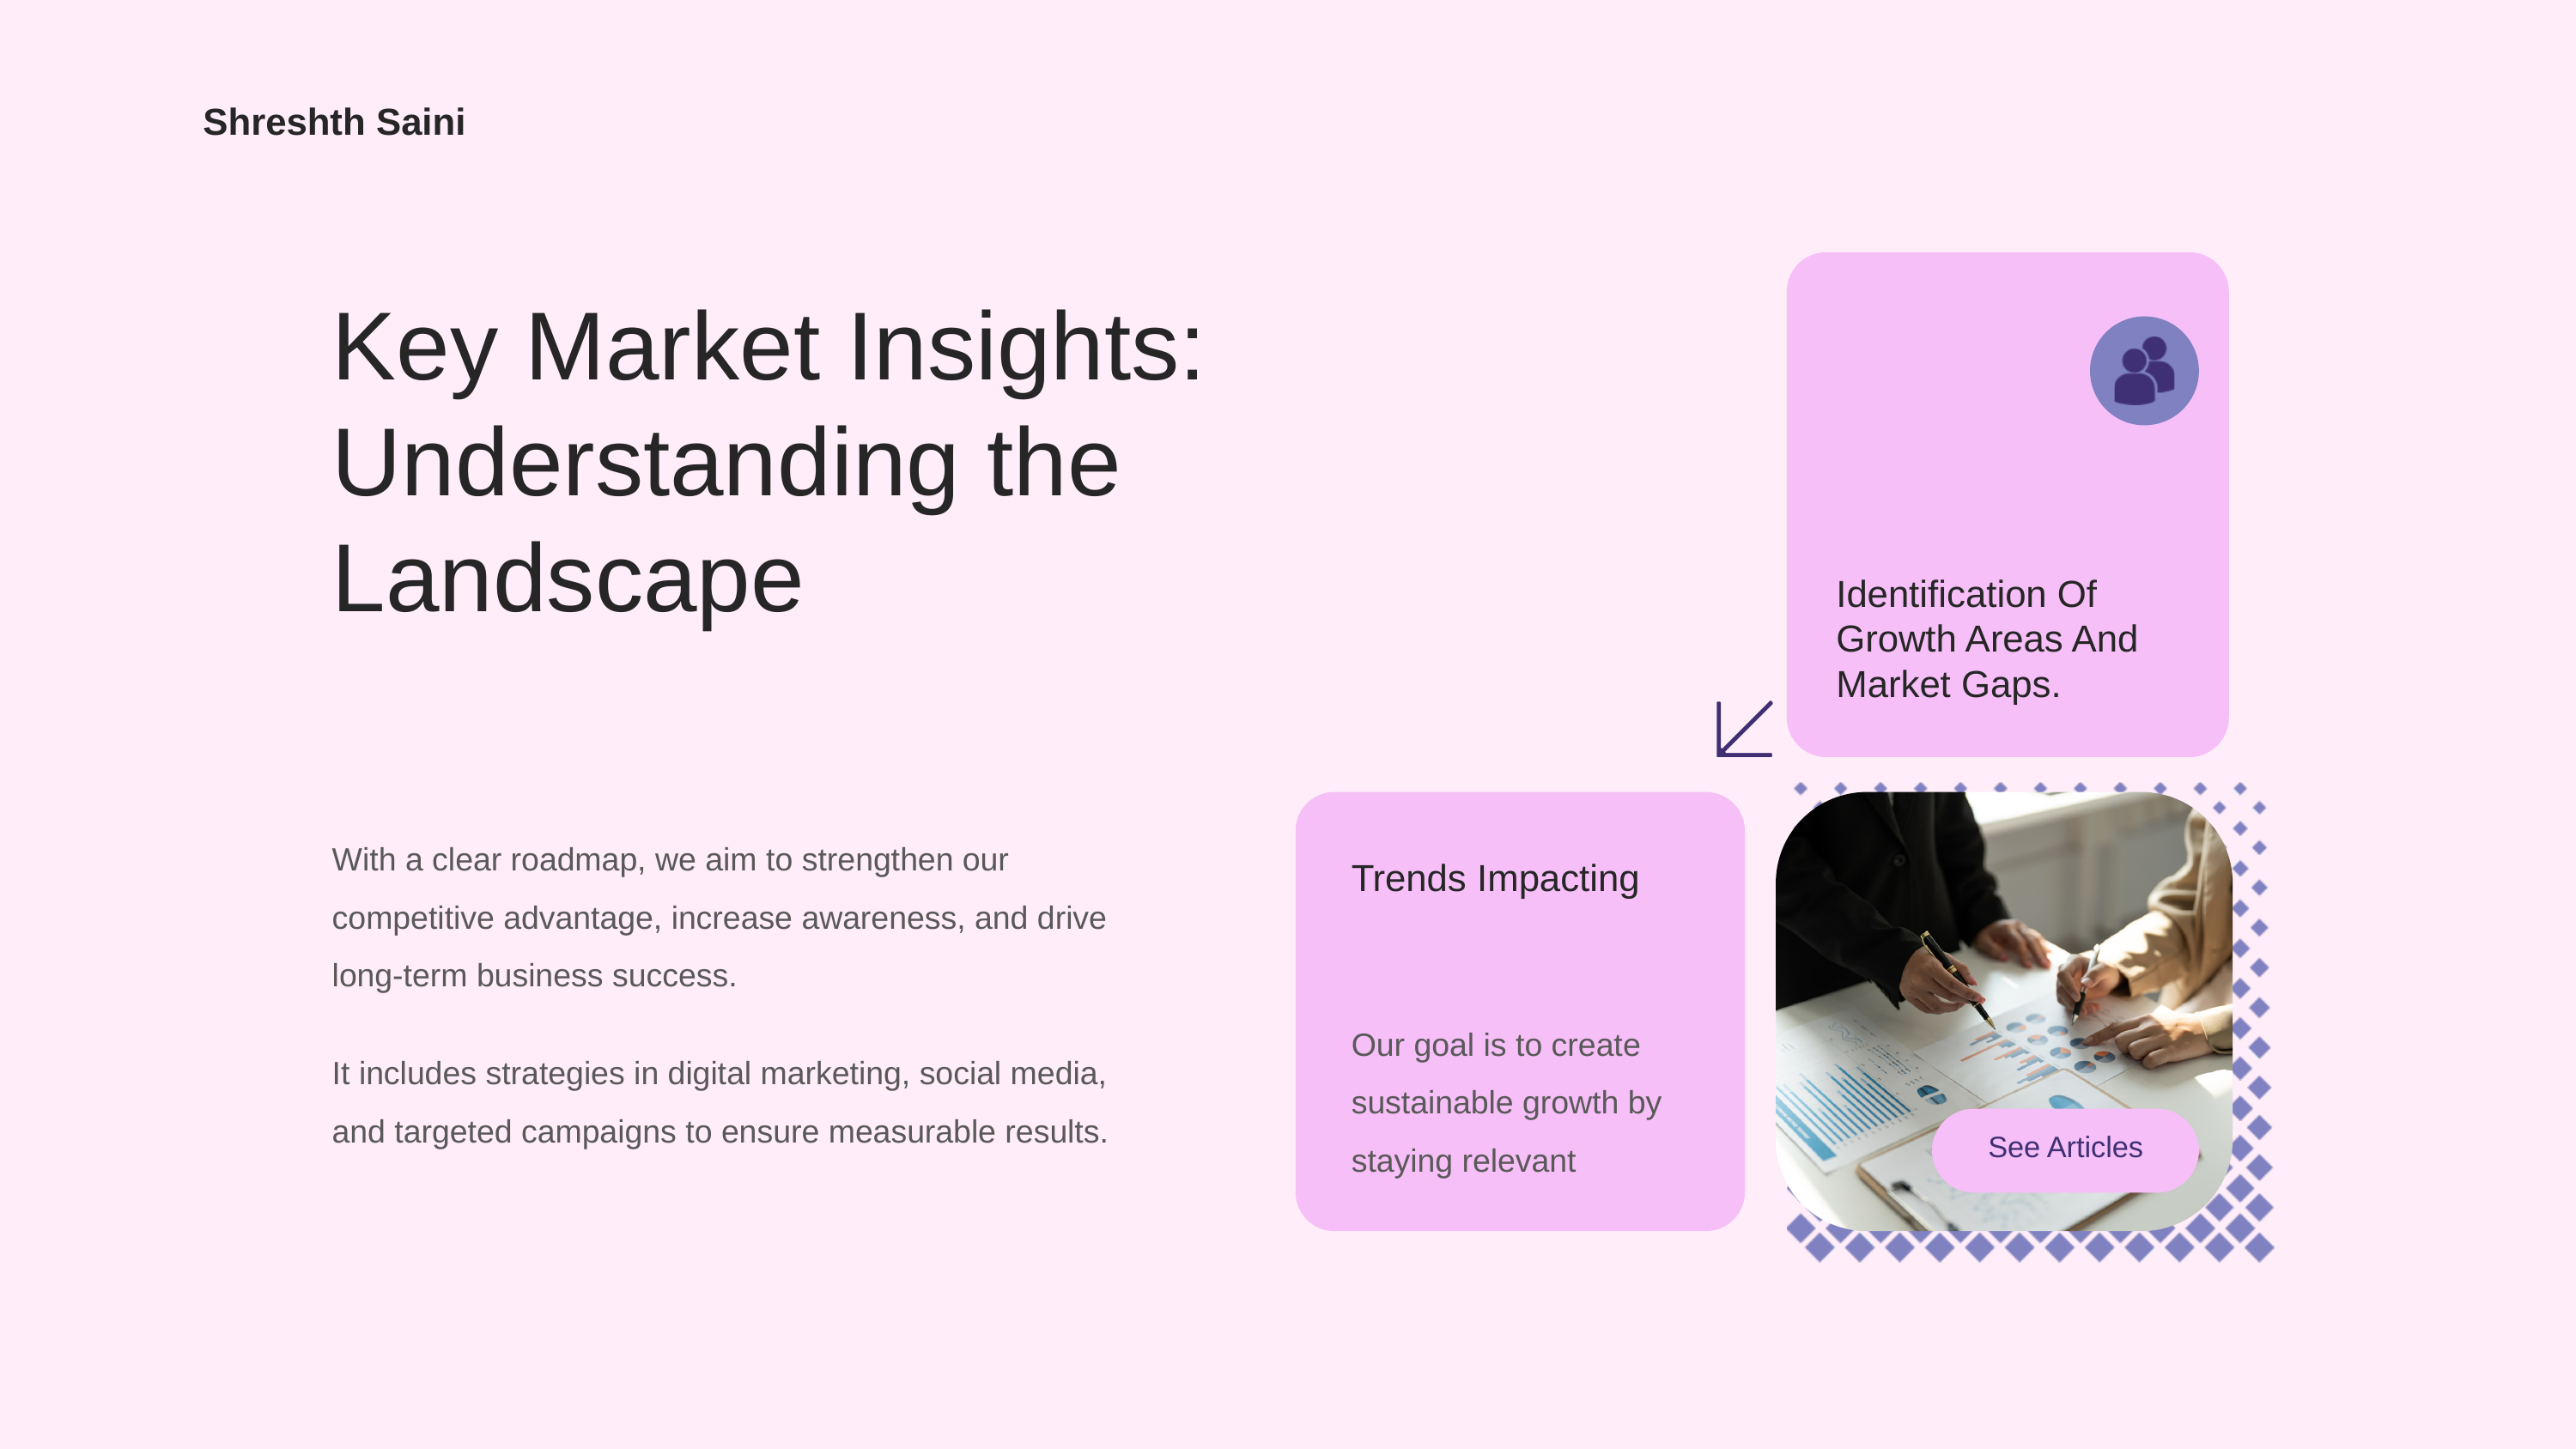

Shreshth Saini

Key Market Insights: Understanding the Landscape

Identification Of Growth Areas And Market Gaps.

With a clear roadmap, we aim to strengthen our competitive advantage, increase awareness, and drive long-term business success.
Trends Impacting
Our goal is to create sustainable growth by staying relevant
It includes strategies in digital marketing, social media, and targeted campaigns to ensure measurable results.

See Articles